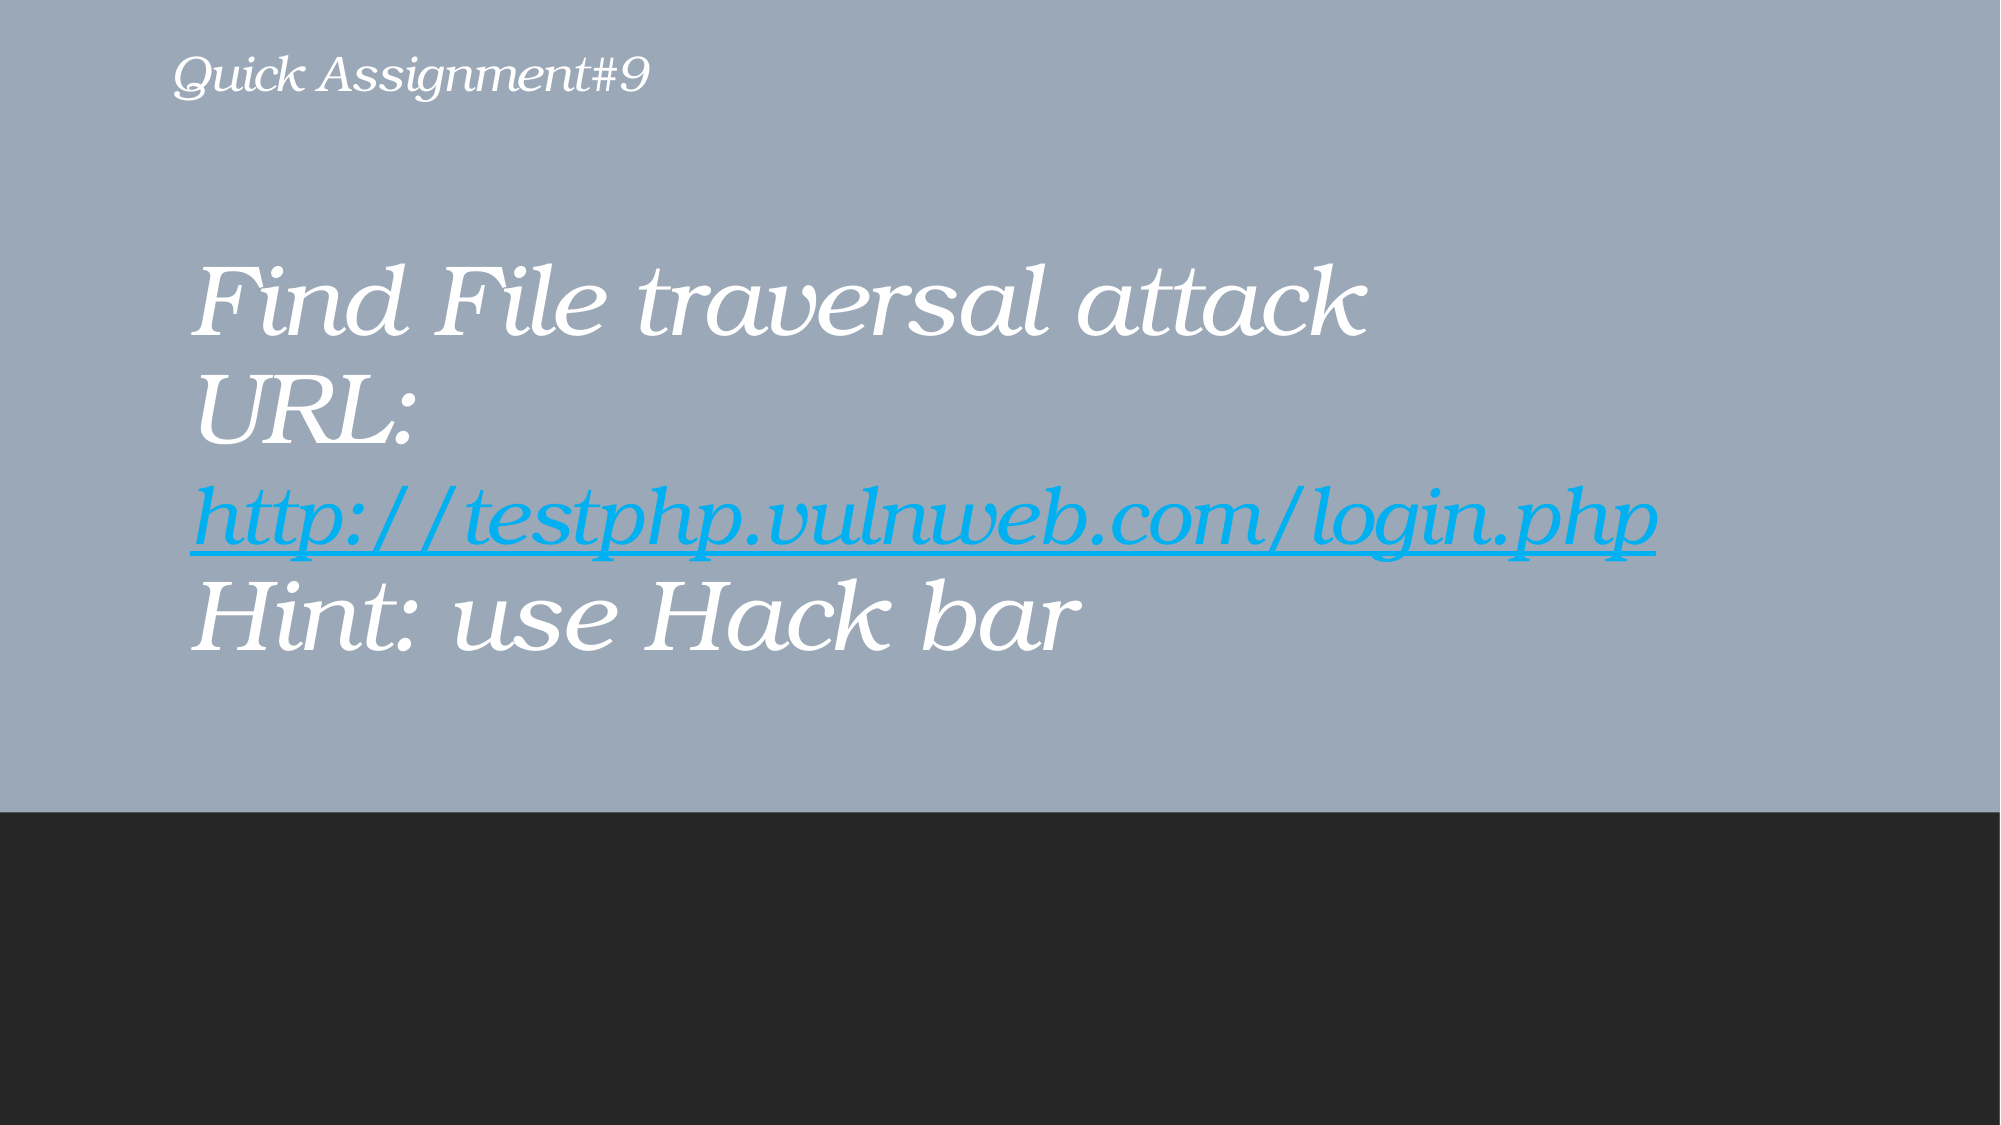

# Quick Assignment#9
Find File traversal attack
URL: http://testphp.vulnweb.com/login.php
Hint: use Hack bar